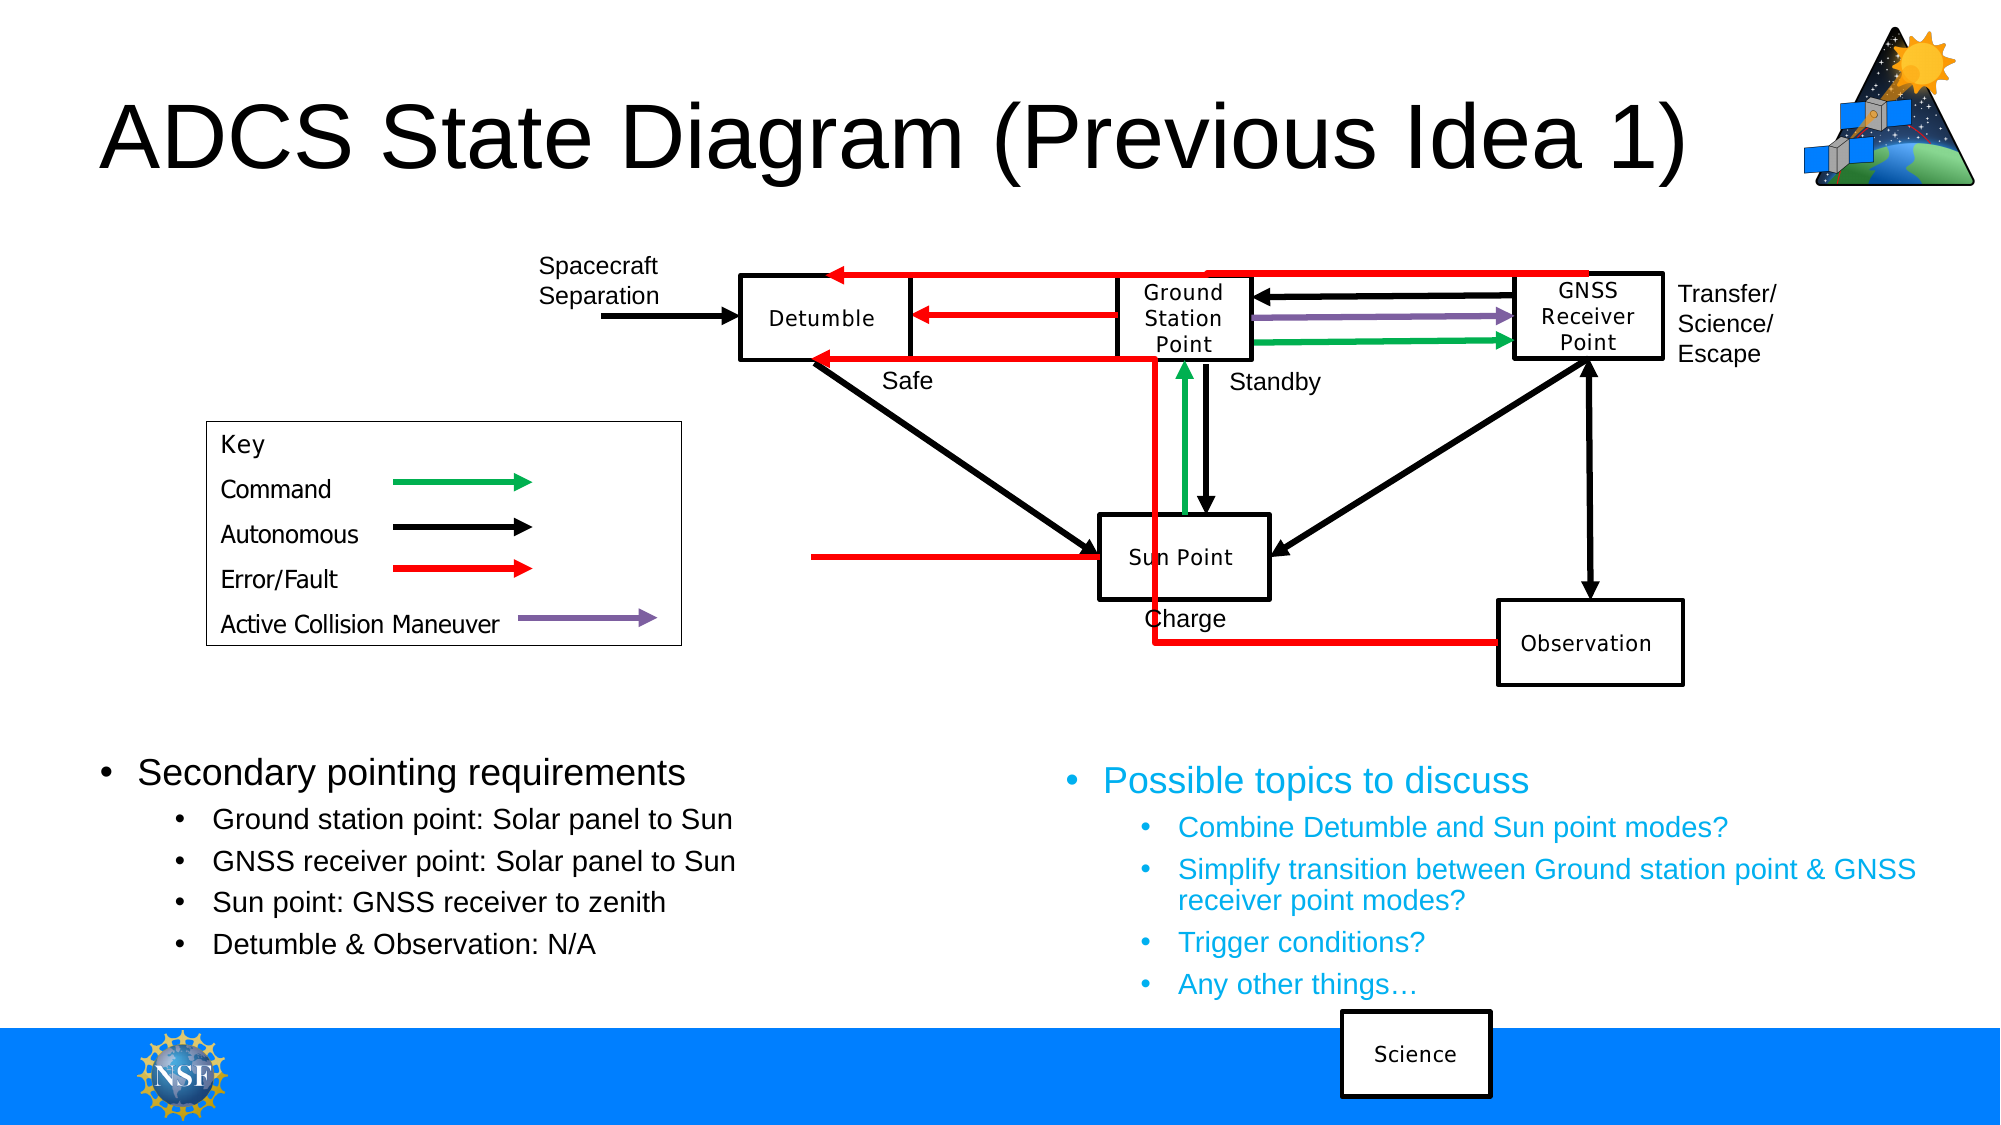

# ADCS State Diagram (Previous Idea 1)
Spacecraft Separation
Transfer/ Science/ Escape
GNSS Receiver Point
Ground Station Point
Sun Point
Observation
Detumble
Standby
Charge
Safe
Key
Command
Autonomous
Error/Fault
Active Collision Maneuver
Secondary pointing requirements
Ground station point: Solar panel to Sun
GNSS receiver point: Solar panel to Sun
Sun point: GNSS receiver to zenith
Detumble & Observation: N/A
Possible topics to discuss
Combine Detumble and Sun point modes?
Simplify transition between Ground station point & GNSS receiver point modes?
Trigger conditions?
Any other things…
Science